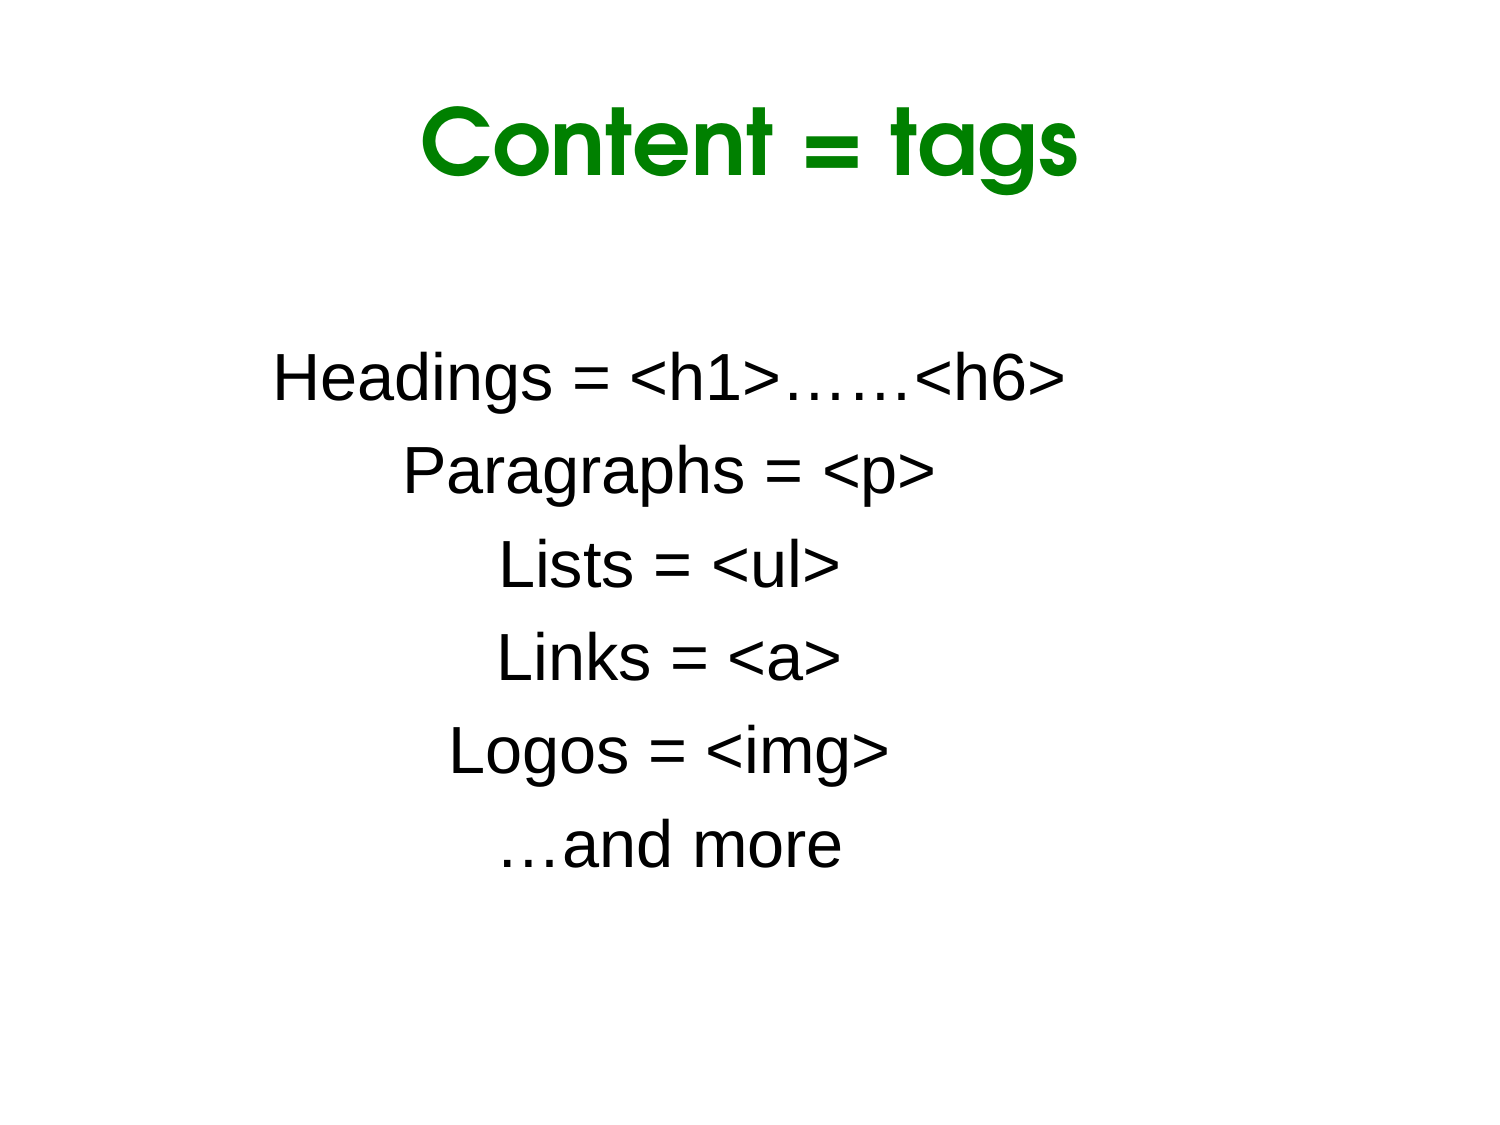

# Content = tags

Headings = <h1>……<h6>
Paragraphs = <p>
Lists = <ul>
Links = <a>
Logos = <img>
…and more